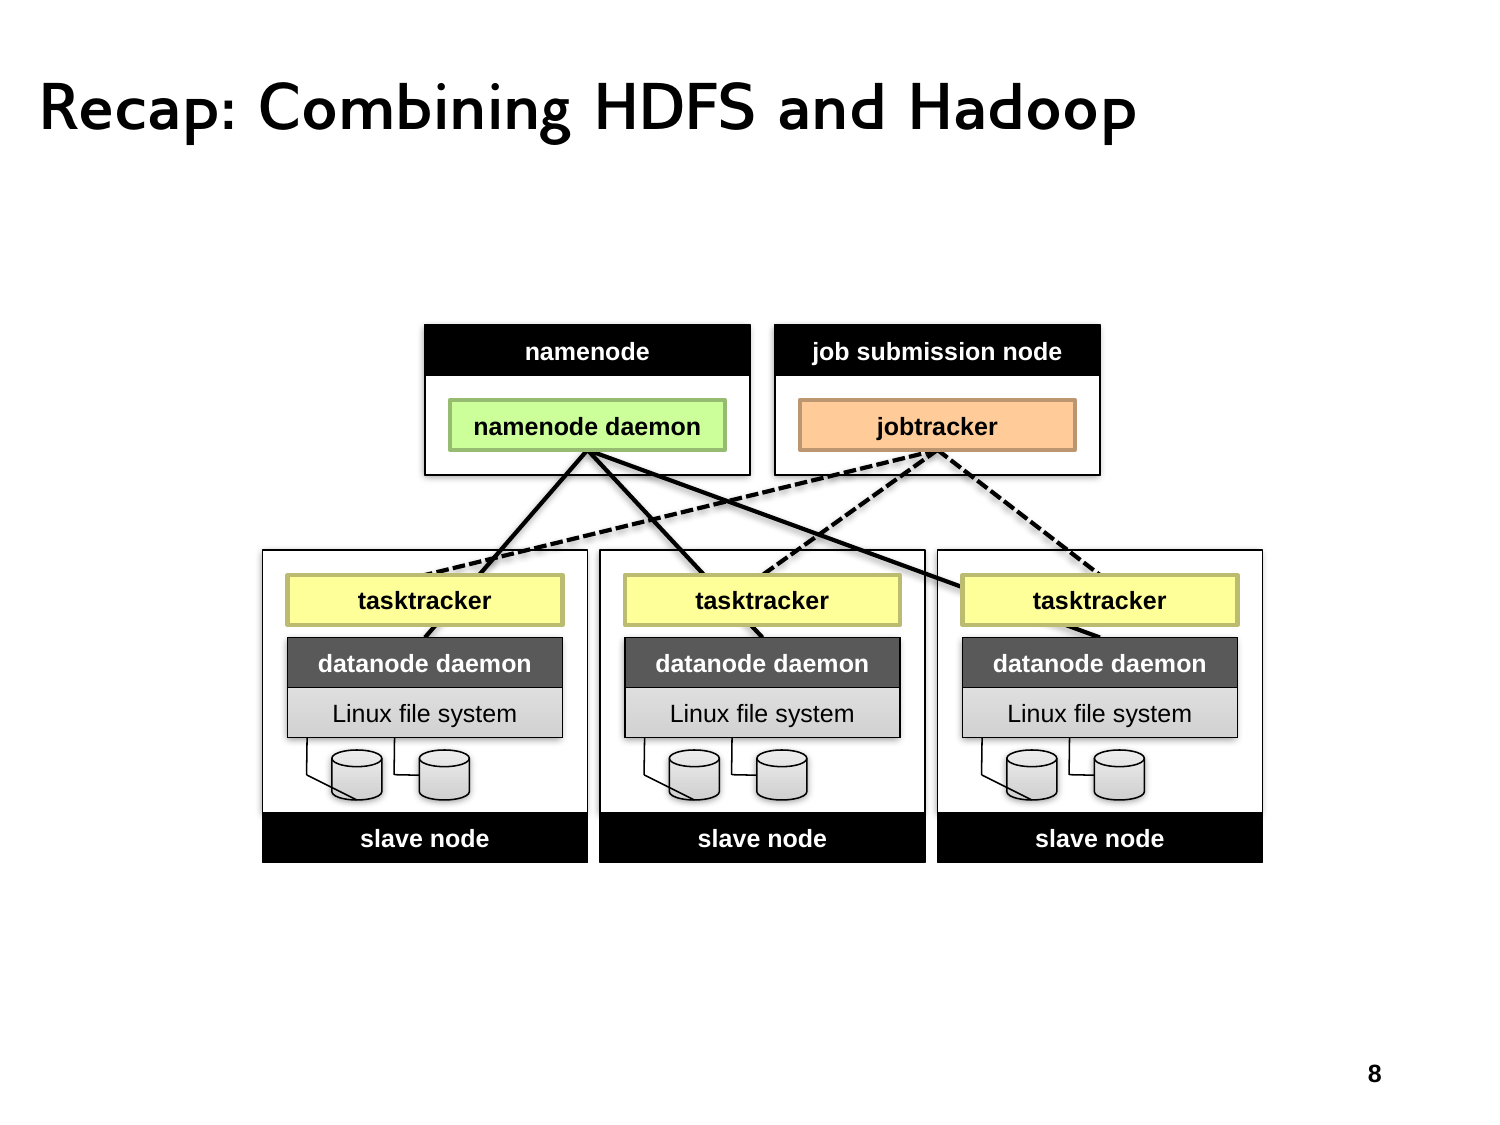

# Recap: Combining HDFS and Hadoop

namenode

job submission node

namenode daemon
jobtracker

tasktracker
tasktracker
tasktracker

datanode daemon

datanode daemon

datanode daemon
Linux file system
Linux file system
Linux file system
…
…
…

slave node
slave node
slave node
8